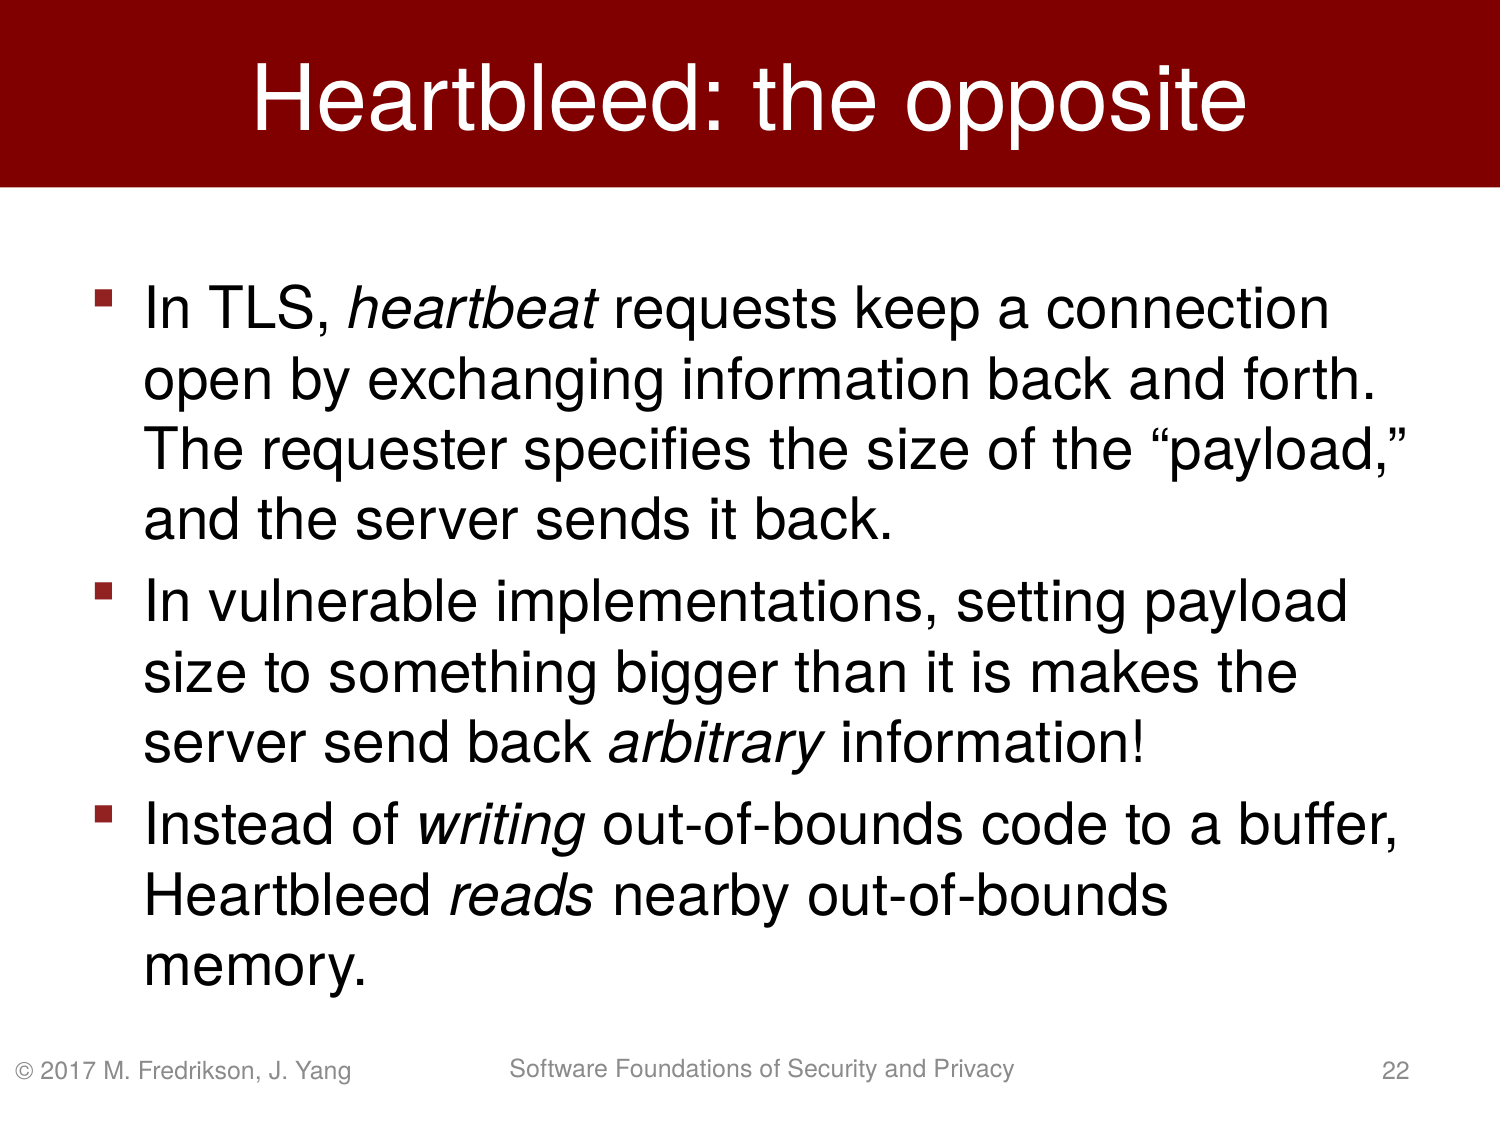

# Heartbleed: the opposite
In TLS, heartbeat requests keep a connection open by exchanging information back and forth. The requester specifies the size of the “payload,” and the server sends it back.
In vulnerable implementations, setting payload size to something bigger than it is makes the server send back arbitrary information!
Instead of writing out-of-bounds code to a buffer, Heartbleed reads nearby out-of-bounds memory.
© 2017 M. Fredrikson, J. Yang
22